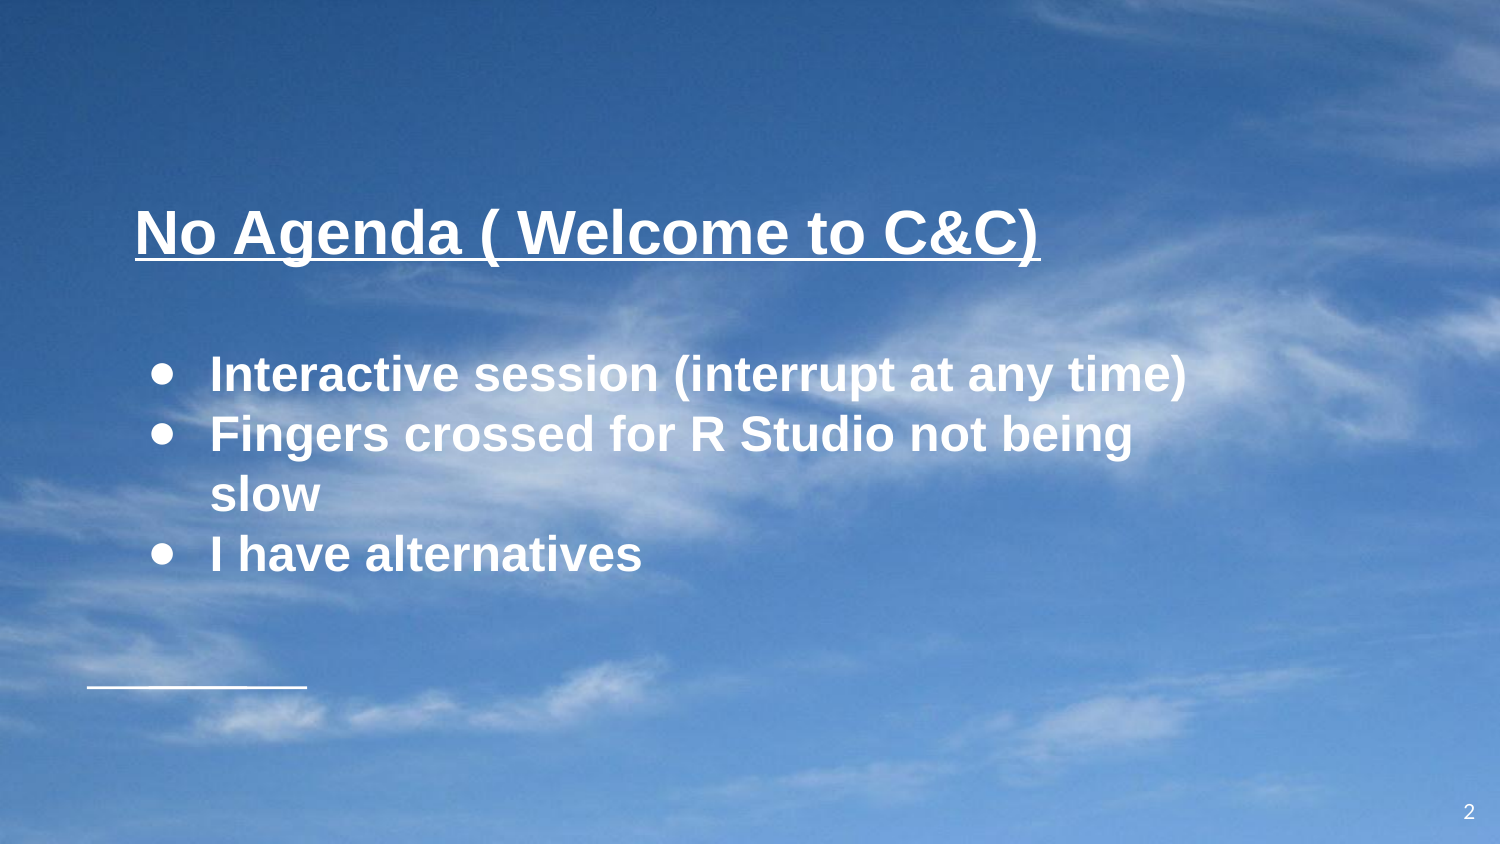

# No Agenda ( Welcome to C&C)

Interactive session (interrupt at any time)
Fingers crossed for R Studio not being slow
I have alternatives
2